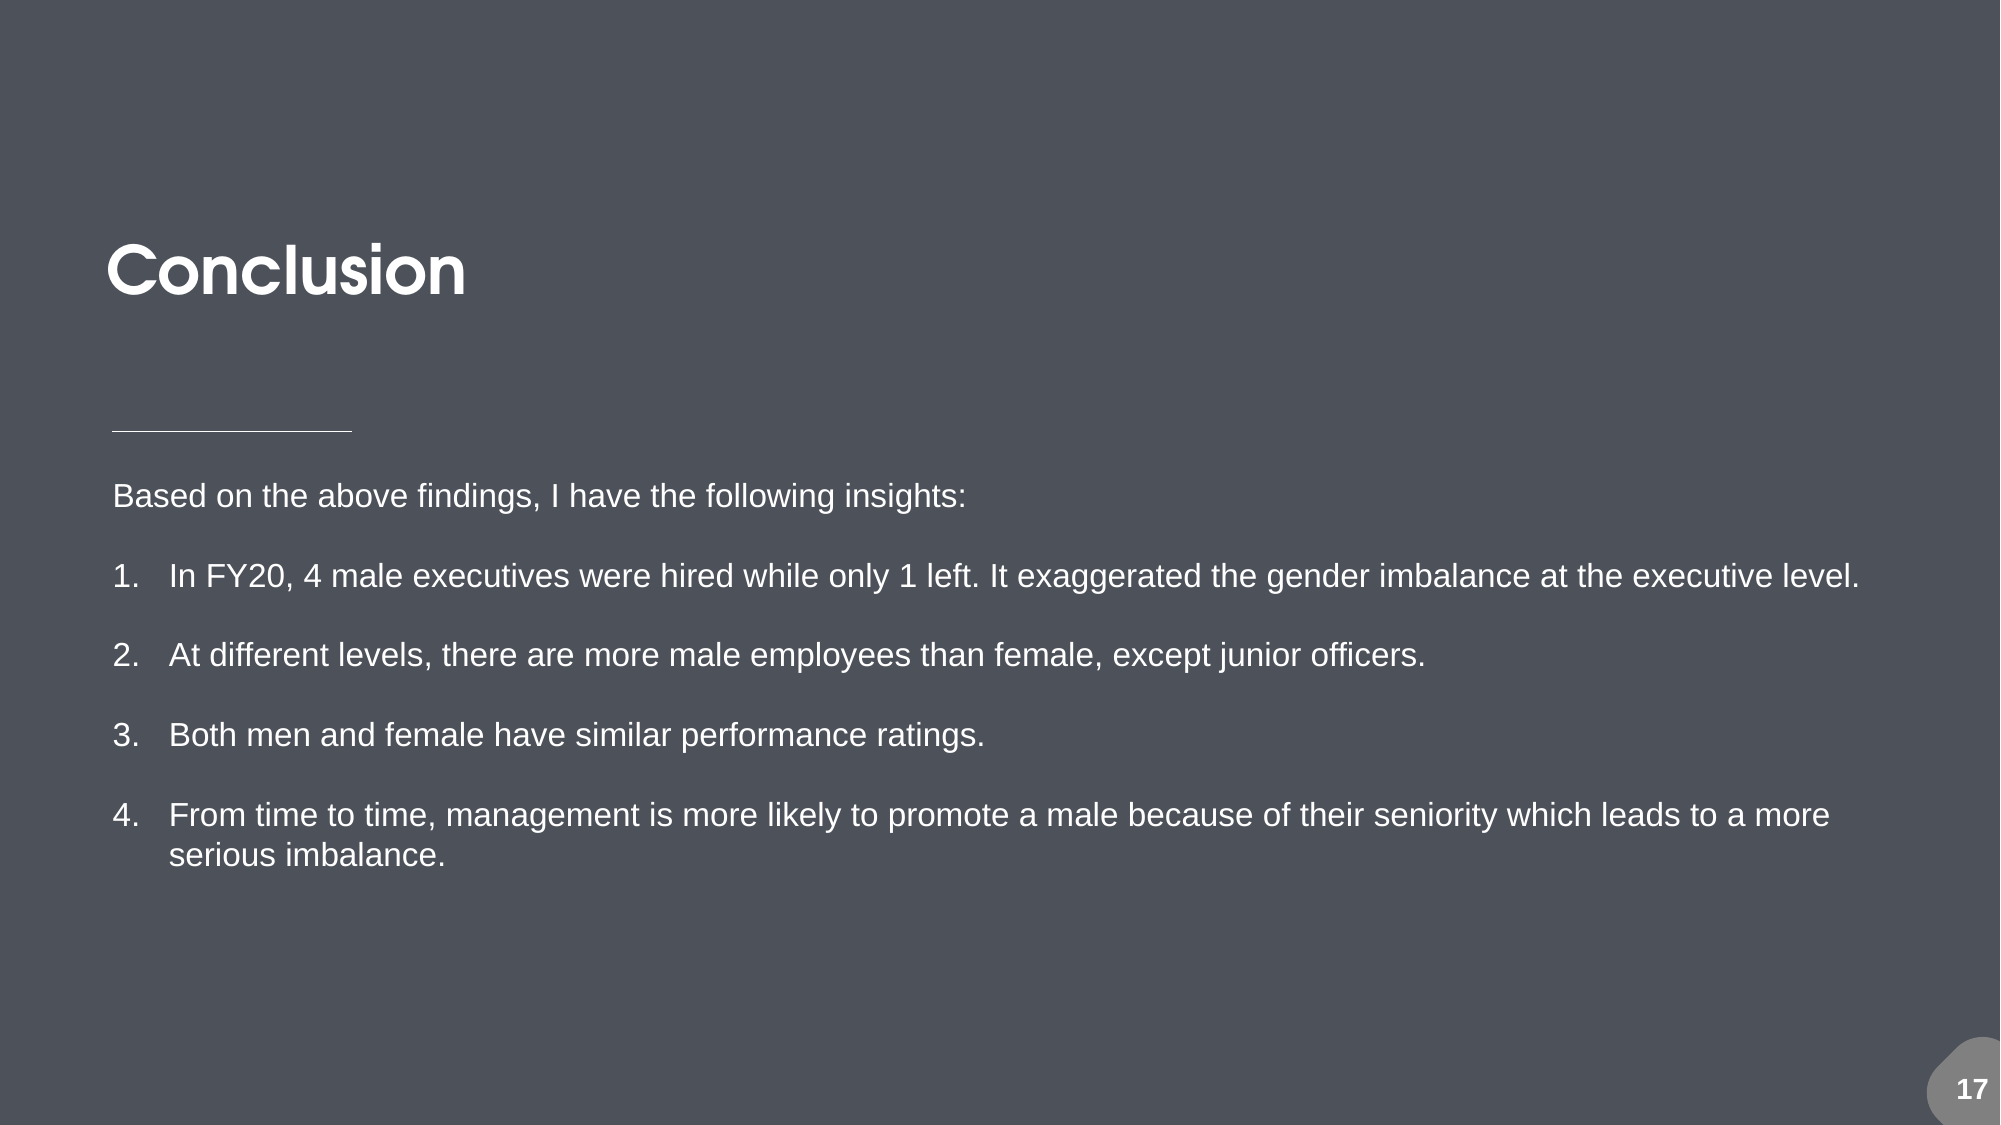

Conclusion
Based on the above findings, I have the following insights:

In FY20, 4 male executives were hired while only 1 left. It exaggerated the gender imbalance at the executive level.

At different levels, there are more male employees than female, except junior officers.

Both men and female have similar performance ratings.

From time to time, management is more likely to promote a male because of their seniority which leads to a more serious imbalance.

17